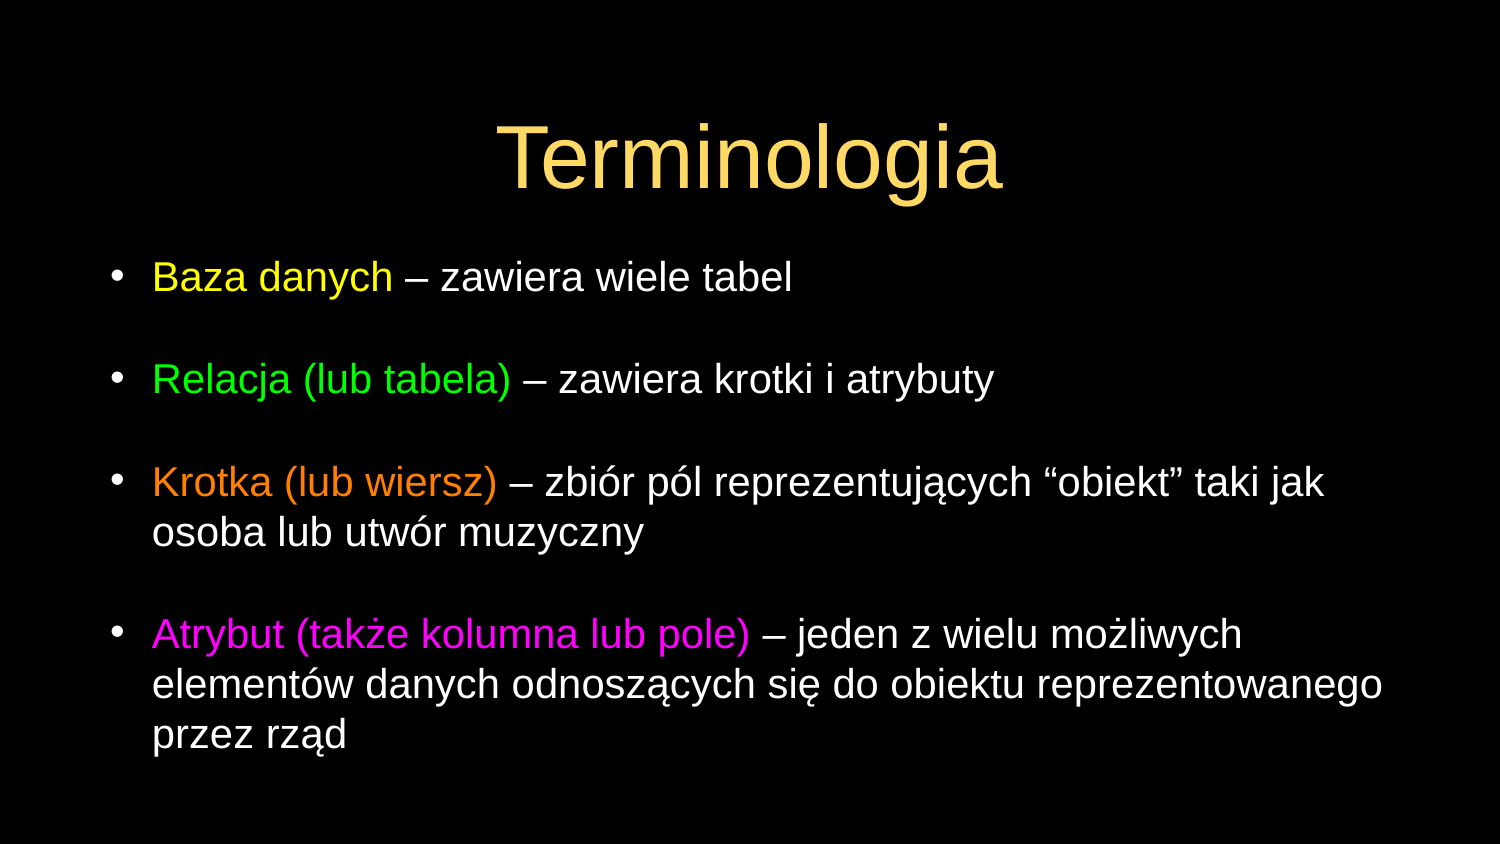

# Terminologia
Baza danych – zawiera wiele tabel
Relacja (lub tabela) – zawiera krotki i atrybuty
Krotka (lub wiersz) – zbiór pól reprezentujących “obiekt” taki jak osoba lub utwór muzyczny
Atrybut (także kolumna lub pole) – jeden z wielu możliwych elementów danych odnoszących się do obiektu reprezentowanego przez rząd